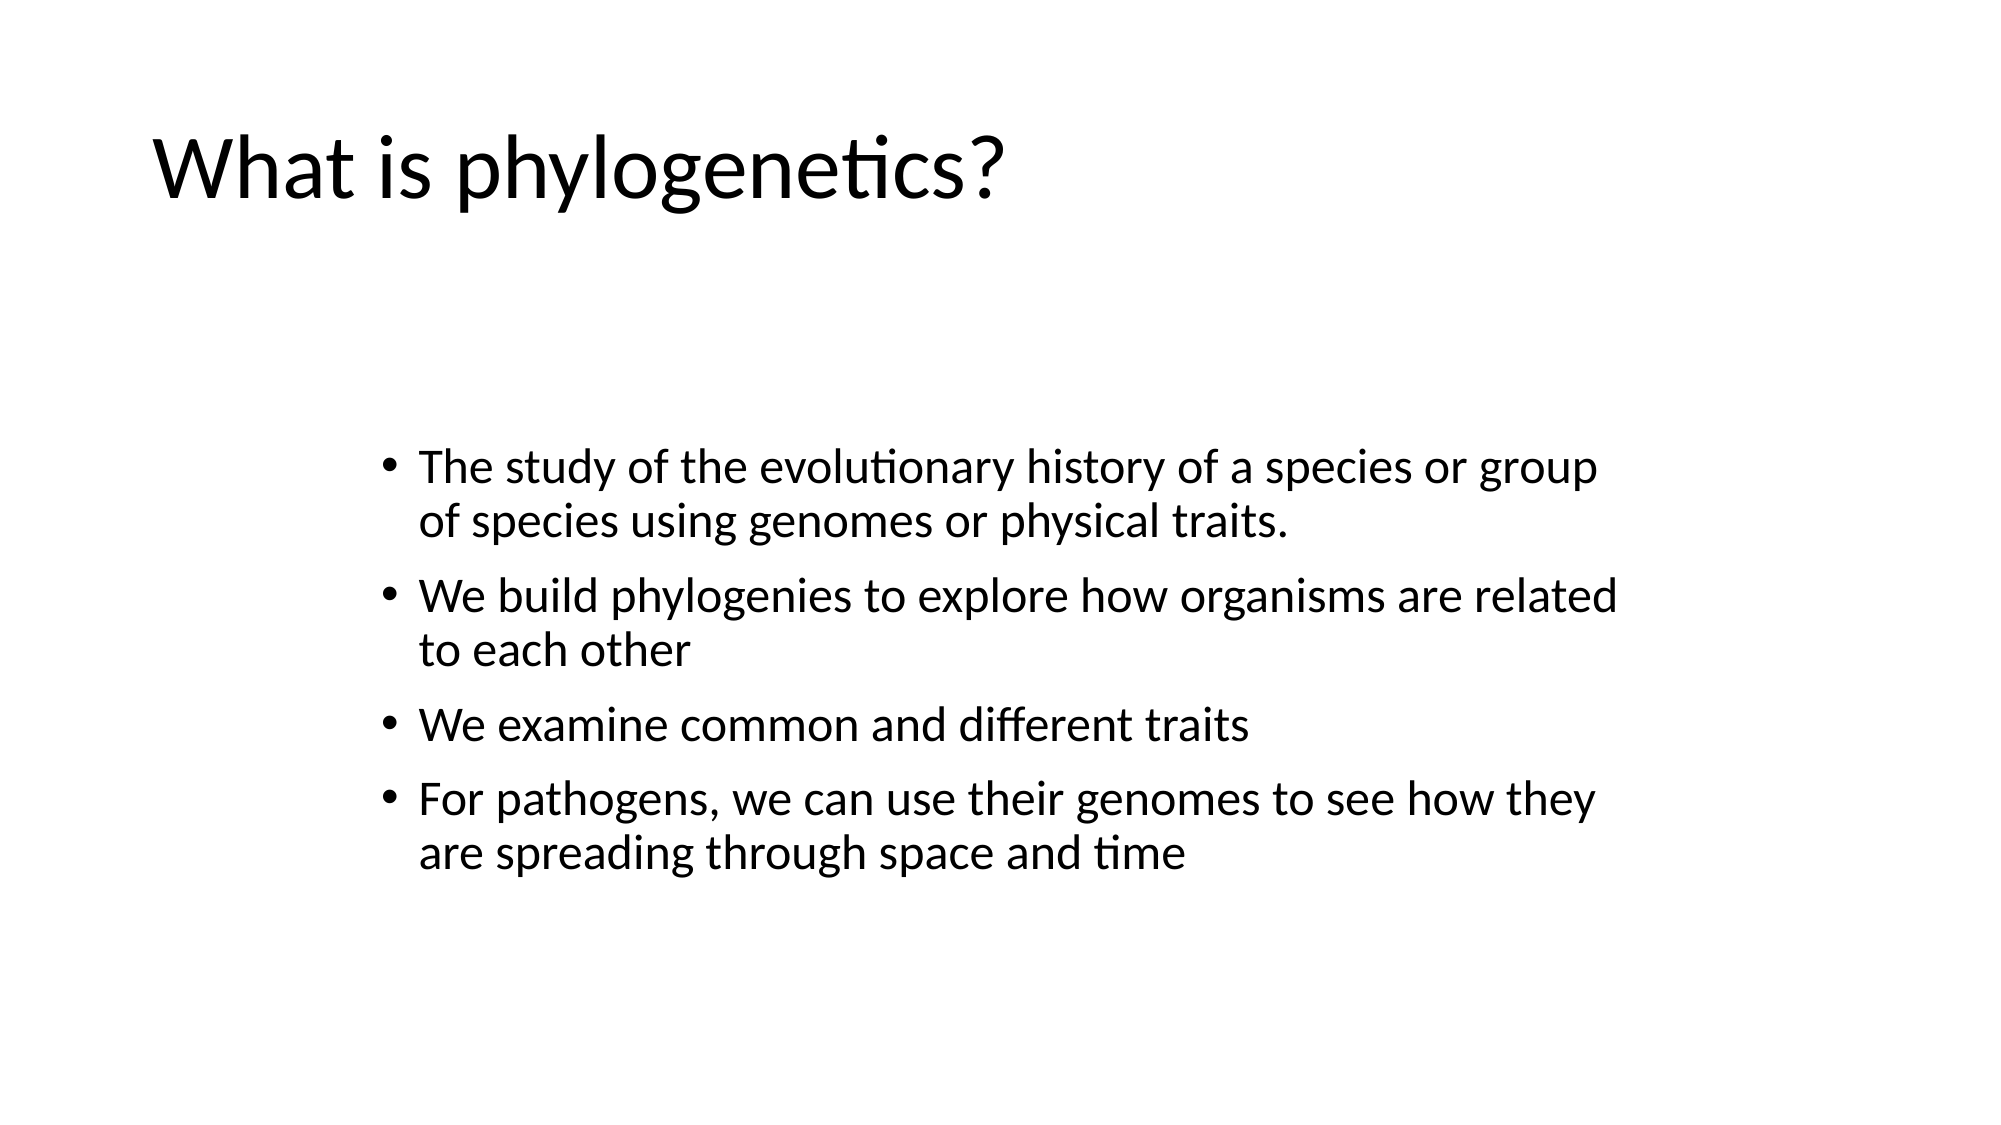

# What is phylogenetics?
The study of the evolutionary history of a species or group of species using genomes or physical traits.
We build phylogenies to explore how organisms are related to each other
We examine common and different traits
For pathogens, we can use their genomes to see how they are spreading through space and time